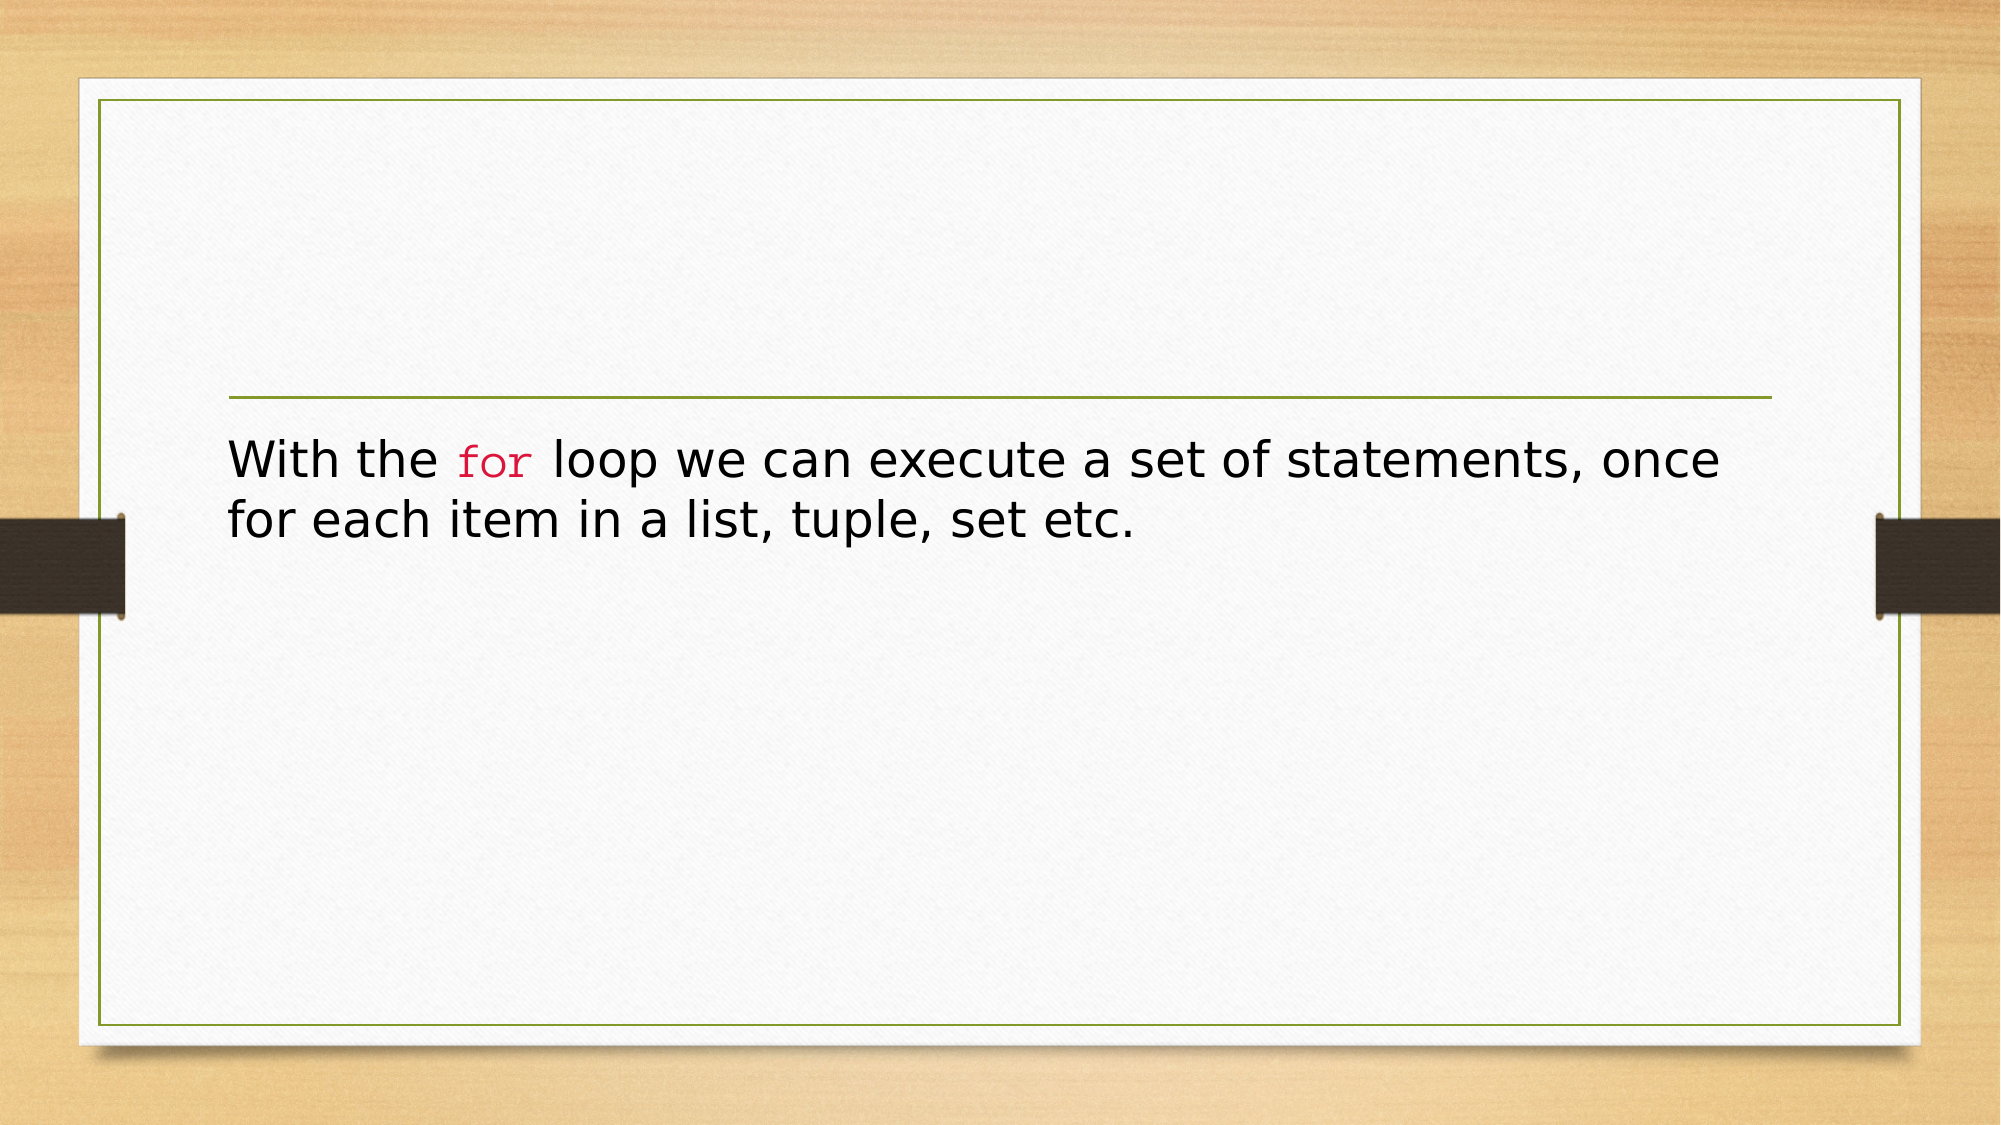

#
With the for loop we can execute a set of statements, once for each item in a list, tuple, set etc.